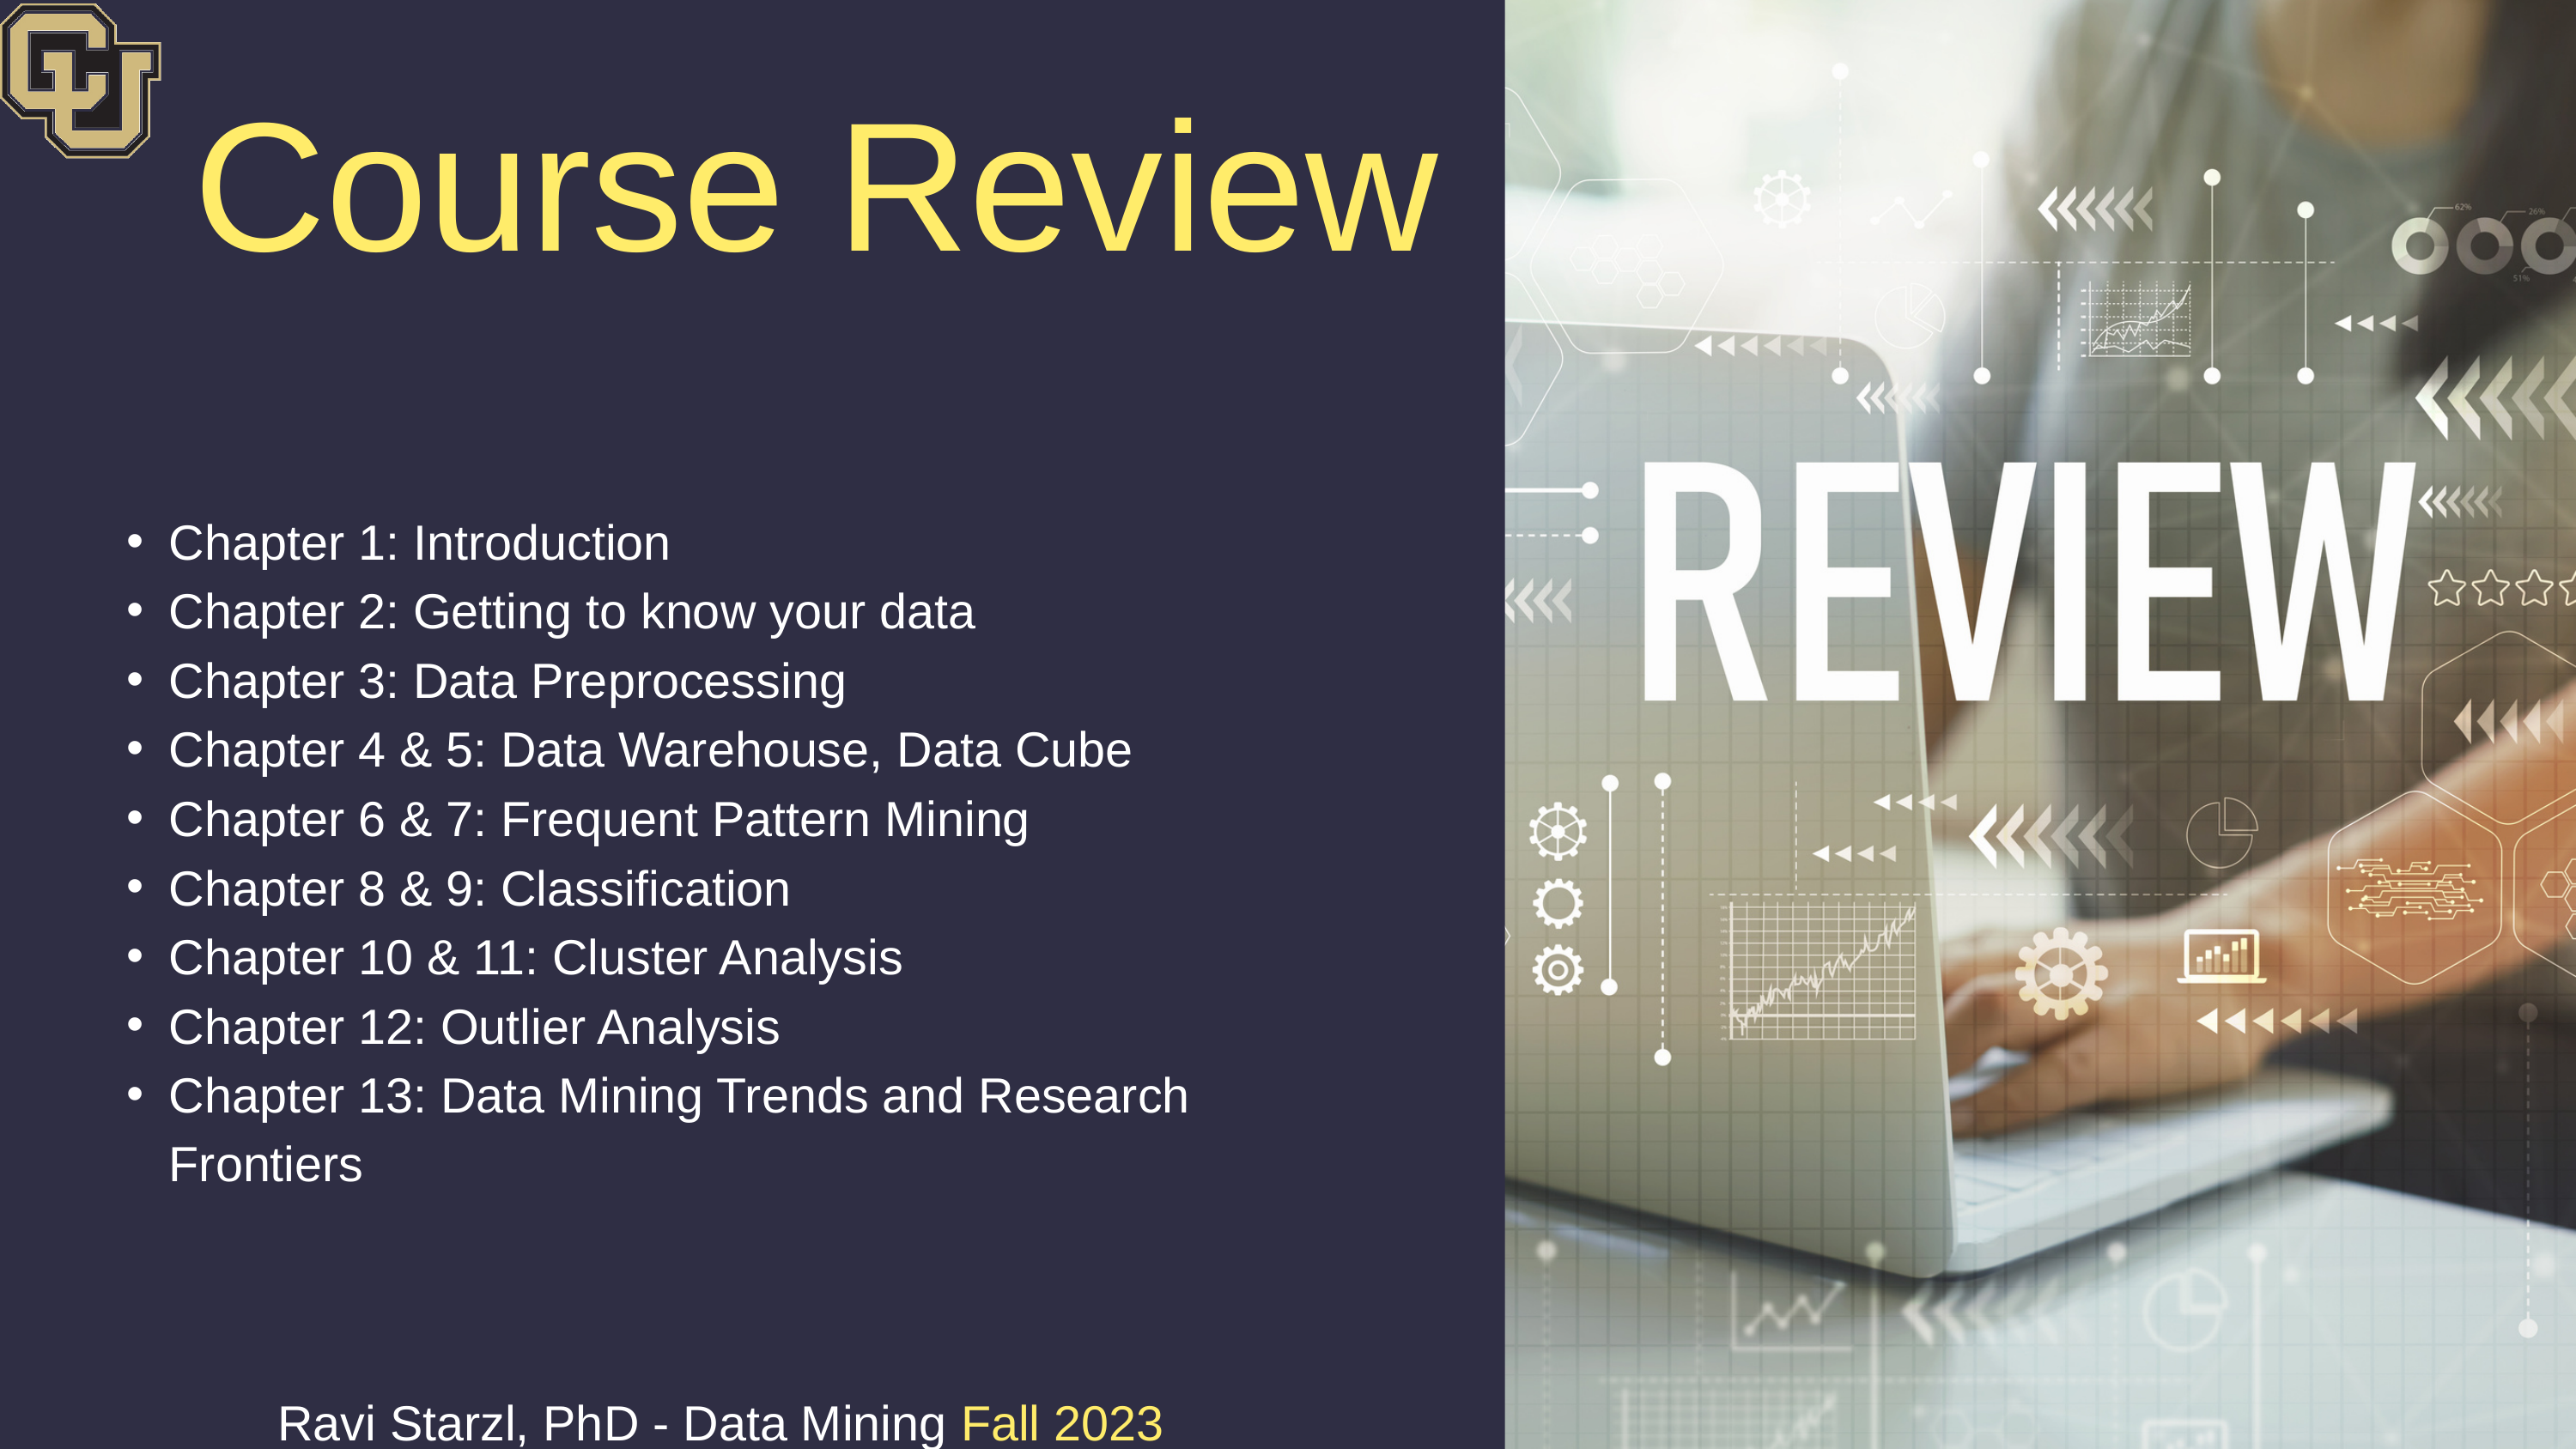

Course Review
Chapter 1: Introduction
Chapter 2: Getting to know your data
Chapter 3: Data Preprocessing
Chapter 4 & 5: Data Warehouse, Data Cube
Chapter 6 & 7: Frequent Pattern Mining
Chapter 8 & 9: Classification
Chapter 10 & 11: Cluster Analysis
Chapter 12: Outlier Analysis
Chapter 13: Data Mining Trends and Research Frontiers
Ravi Starzl, PhD - Data Mining Fall 2023